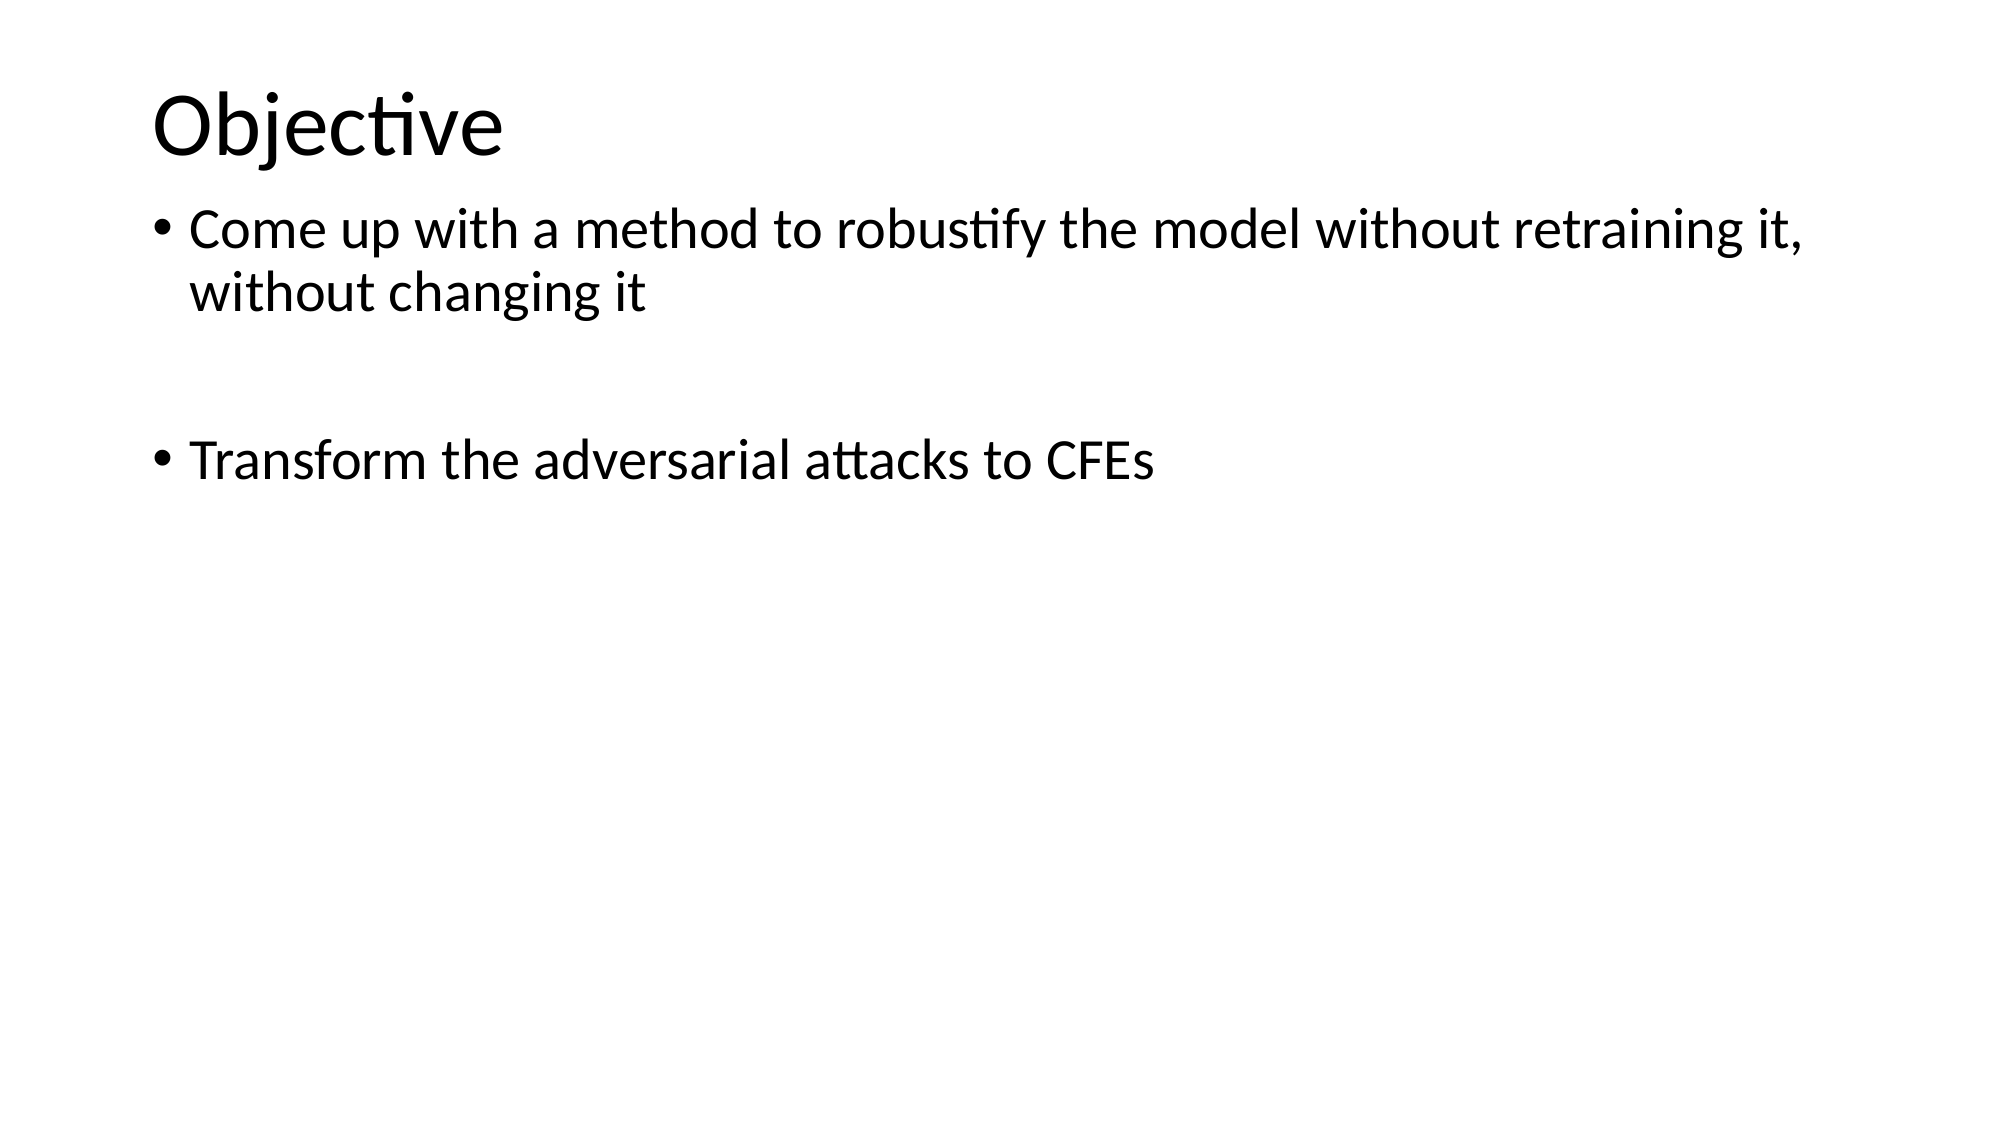

# Objective
Come up with a method to robustify the model without retraining it, without changing it

Transform the adversarial attacks to CFEs